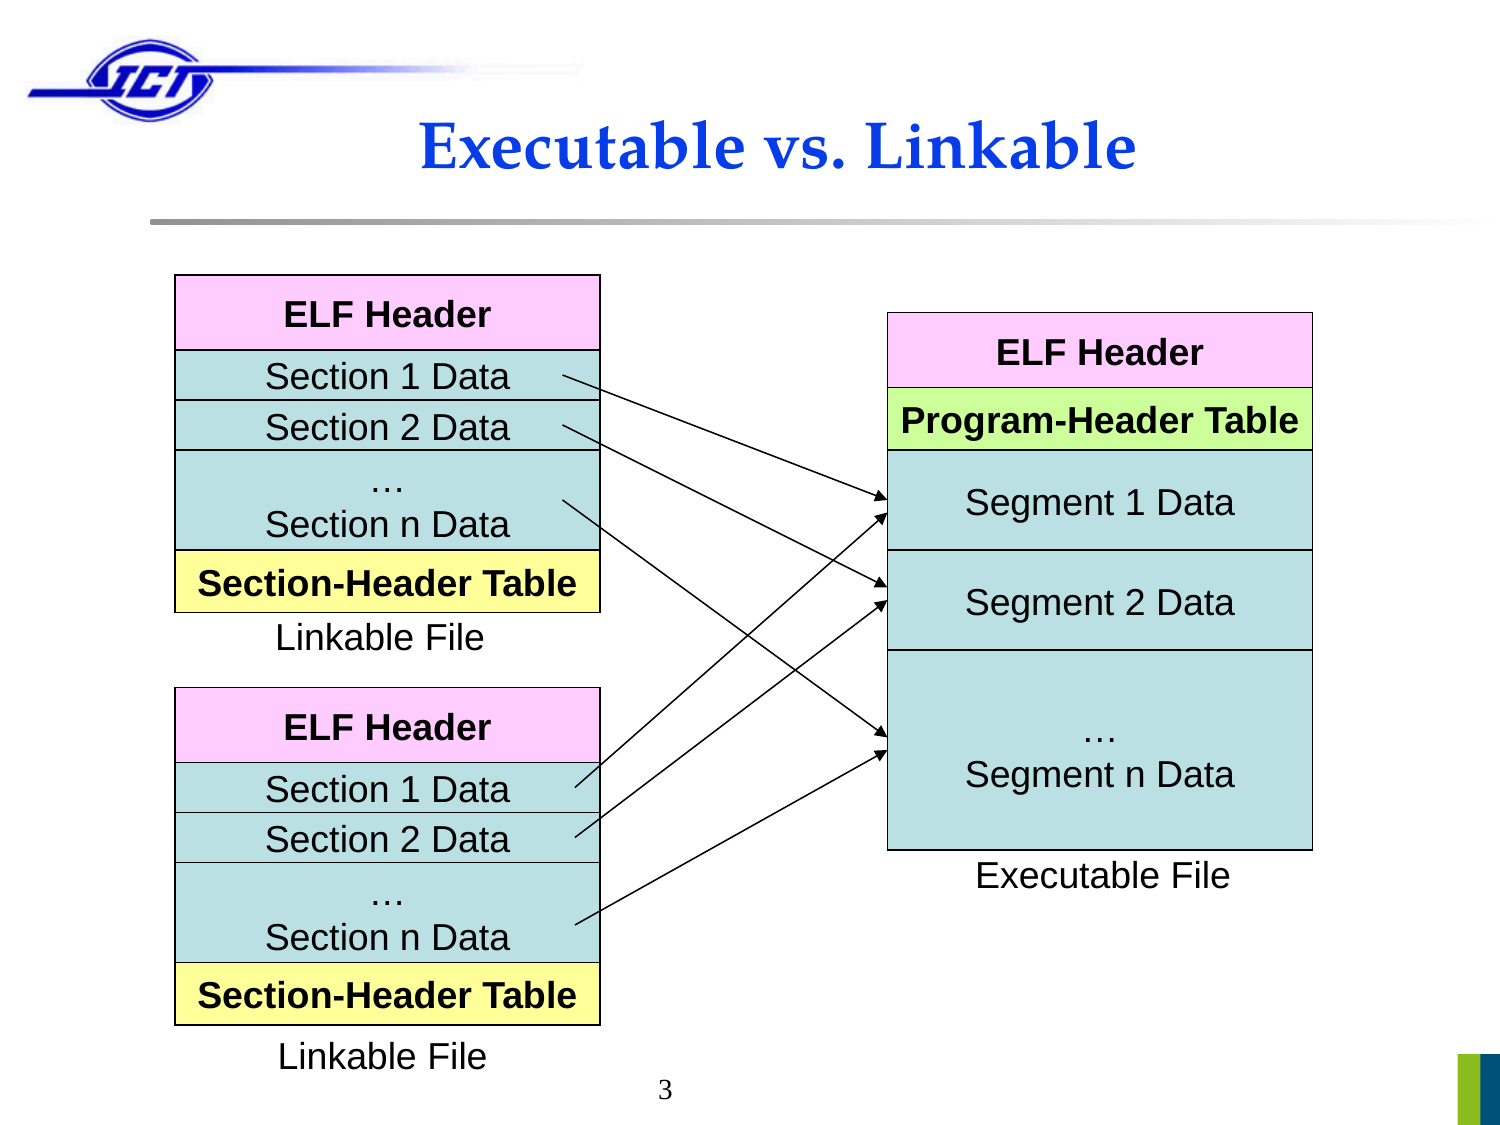

# Executable vs. Linkable

ELF Header
ELF Header
Section 1 Data

Program-Header Table
Section 2 Data

…
Section n Data
Segment 1 Data

Section-Header Table
Segment 2 Data

Linkable File
…
Segment n Data

ELF Header

Section 1 Data
Section 2 Data
Executable File
…
Section n Data
Section-Header Table
Linkable File